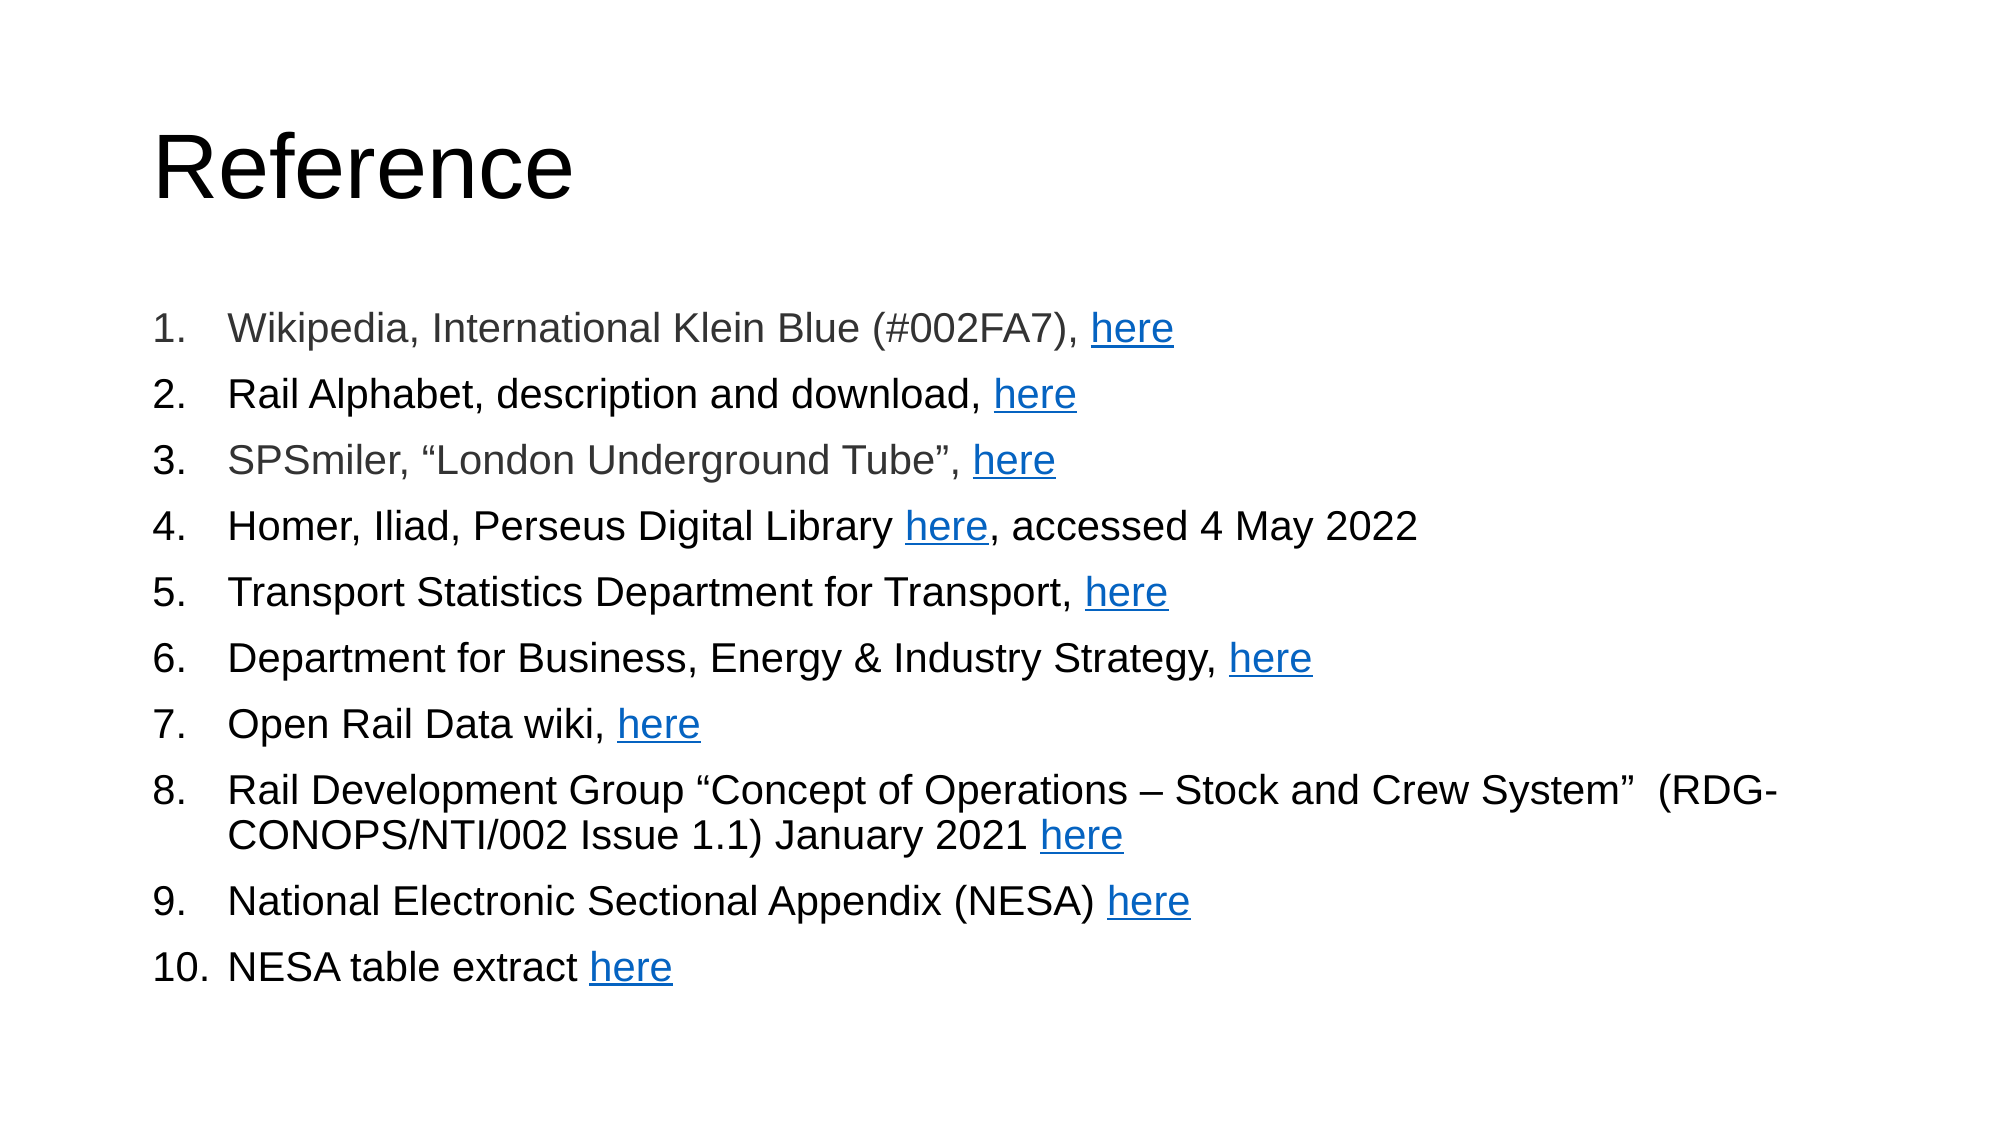

Reference
Wikipedia, International Klein Blue (#002FA7), here
Rail Alphabet, description and download, here
SPSmiler, “London Underground Tube”, here
Homer, Iliad, Perseus Digital Library here, accessed 4 May 2022
Transport Statistics Department for Transport, here
Department for Business, Energy & Industry Strategy, here
Open Rail Data wiki, here
Rail Development Group “Concept of Operations – Stock and Crew System”  (RDG-CONOPS/NTI/002 Issue 1.1) January 2021 here
National Electronic Sectional Appendix (NESA) here
NESA table extract here